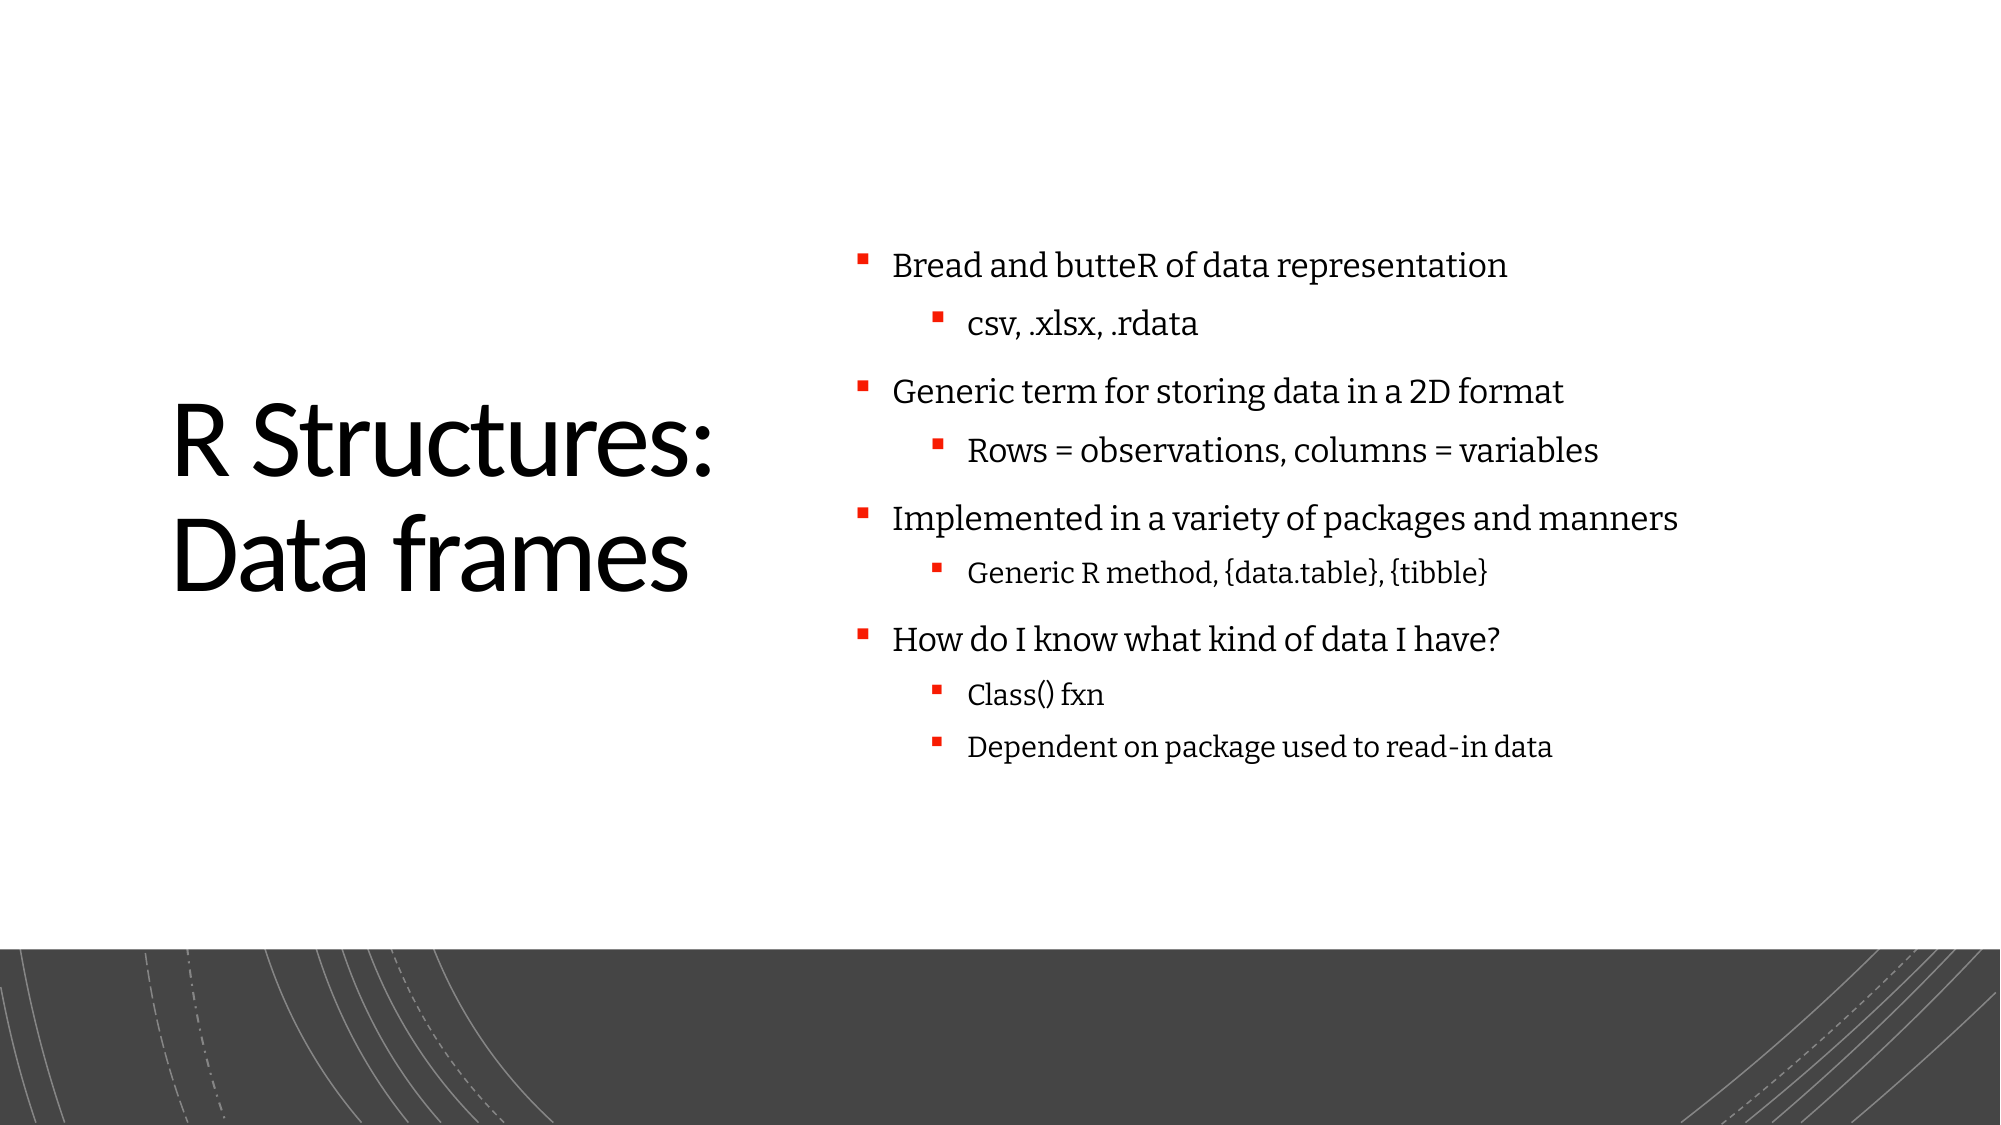

# R Structures: Data frames
Bread and butteR of data representation
csv, .xlsx, .rdata
Generic term for storing data in a 2D format
Rows = observations, columns = variables
Implemented in a variety of packages and manners
Generic R method, {data.table}, {tibble}
How do I know what kind of data I have?
Class() fxn
Dependent on package used to read-in data